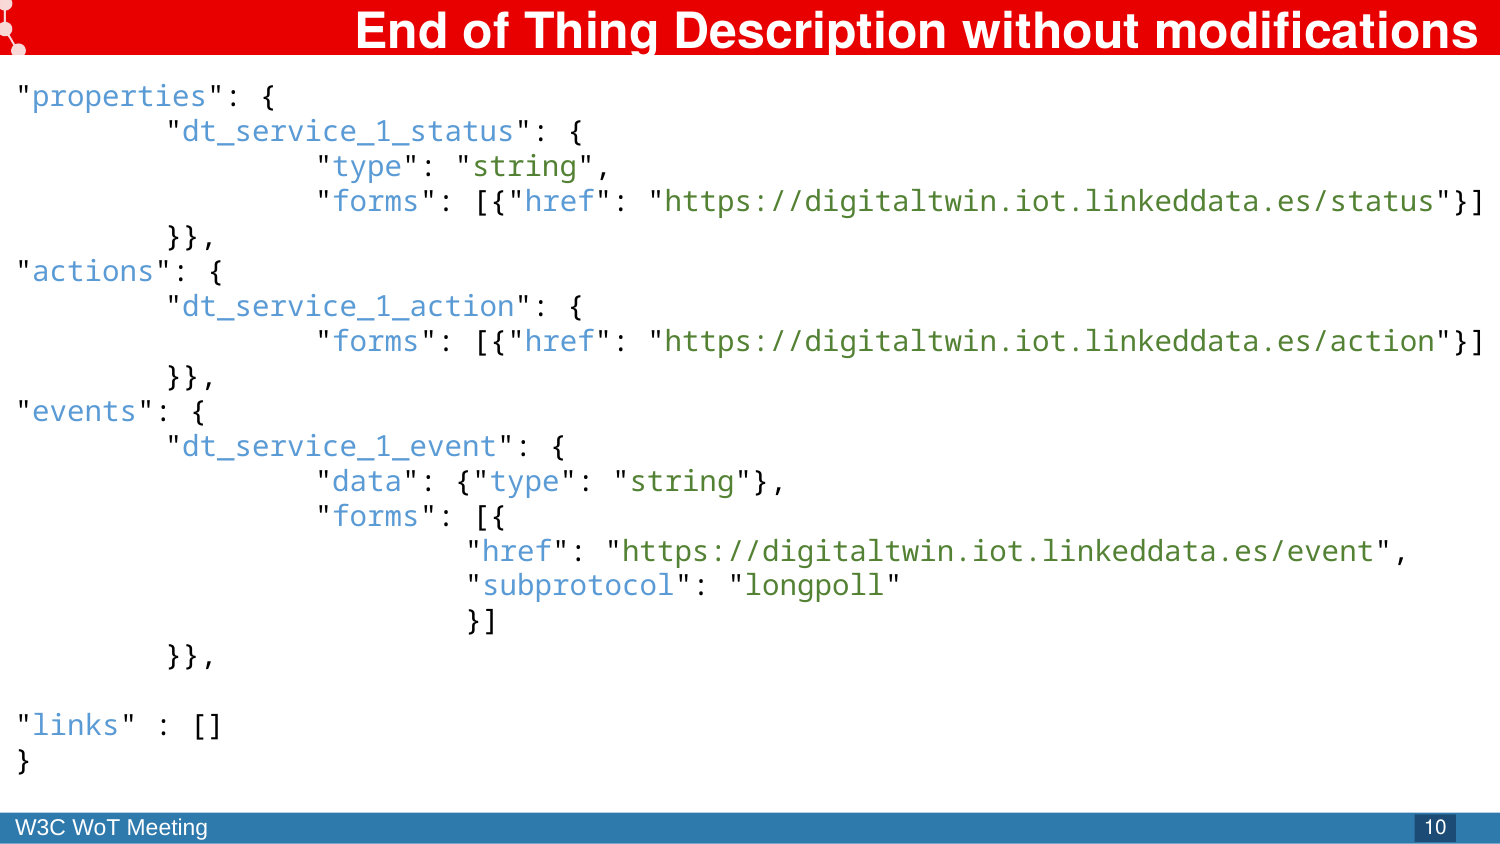

# End of Thing Description without modifications
"properties": {
	"dt_service_1_status": {
		"type": "string",
		"forms": [{"href": "https://digitaltwin.iot.linkeddata.es/status"}]
	}},
"actions": {
	"dt_service_1_action": {
		"forms": [{"href": "https://digitaltwin.iot.linkeddata.es/action"}]
	}},
"events": {
	"dt_service_1_event": {
		"data": {"type": "string"},
		"forms": [{
			"href": "https://digitaltwin.iot.linkeddata.es/event",
			"subprotocol": "longpoll"
			}]
	}},

"links" : []
}

10